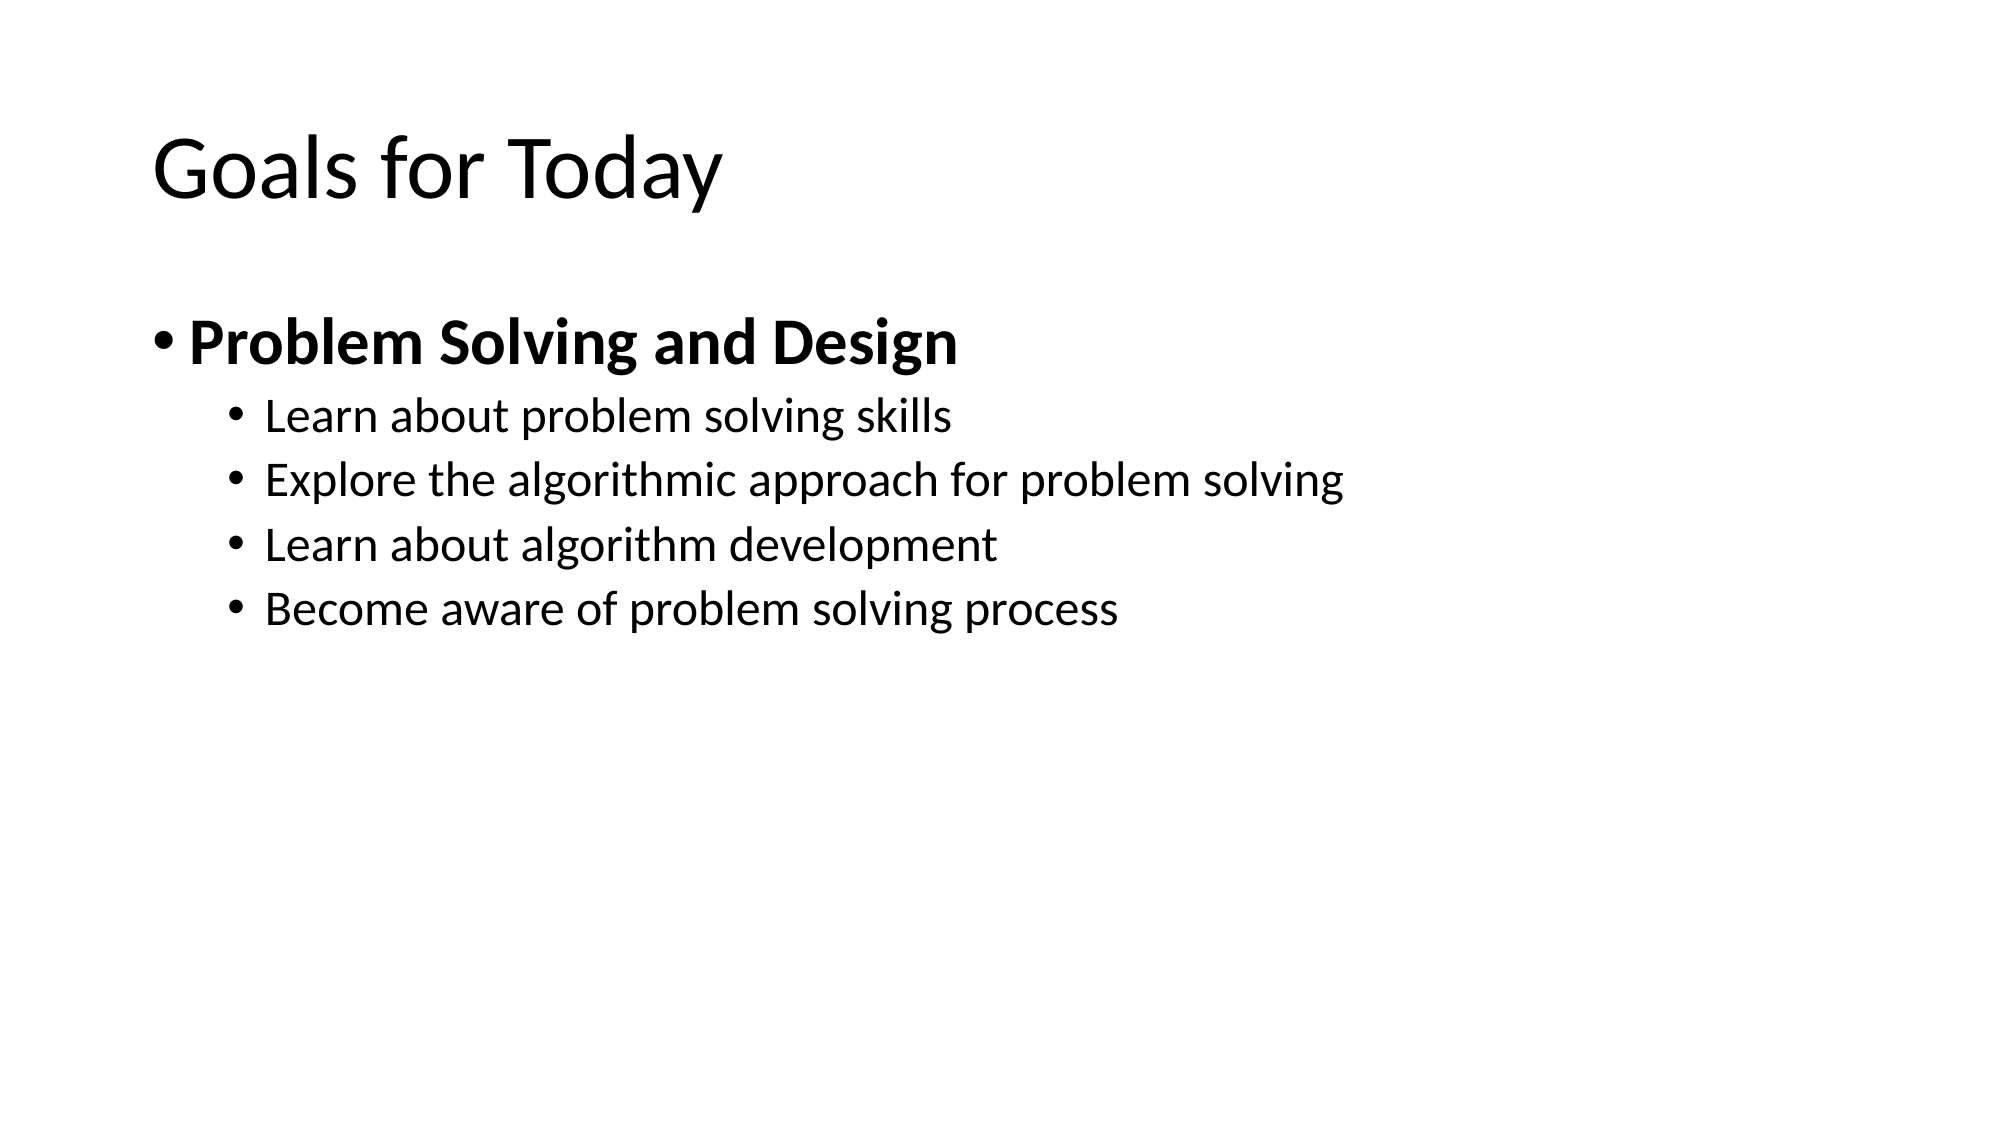

# Goals for Today
Problem Solving and Design
Learn about problem solving skills
Explore the algorithmic approach for problem solving
Learn about algorithm development
Become aware of problem solving process